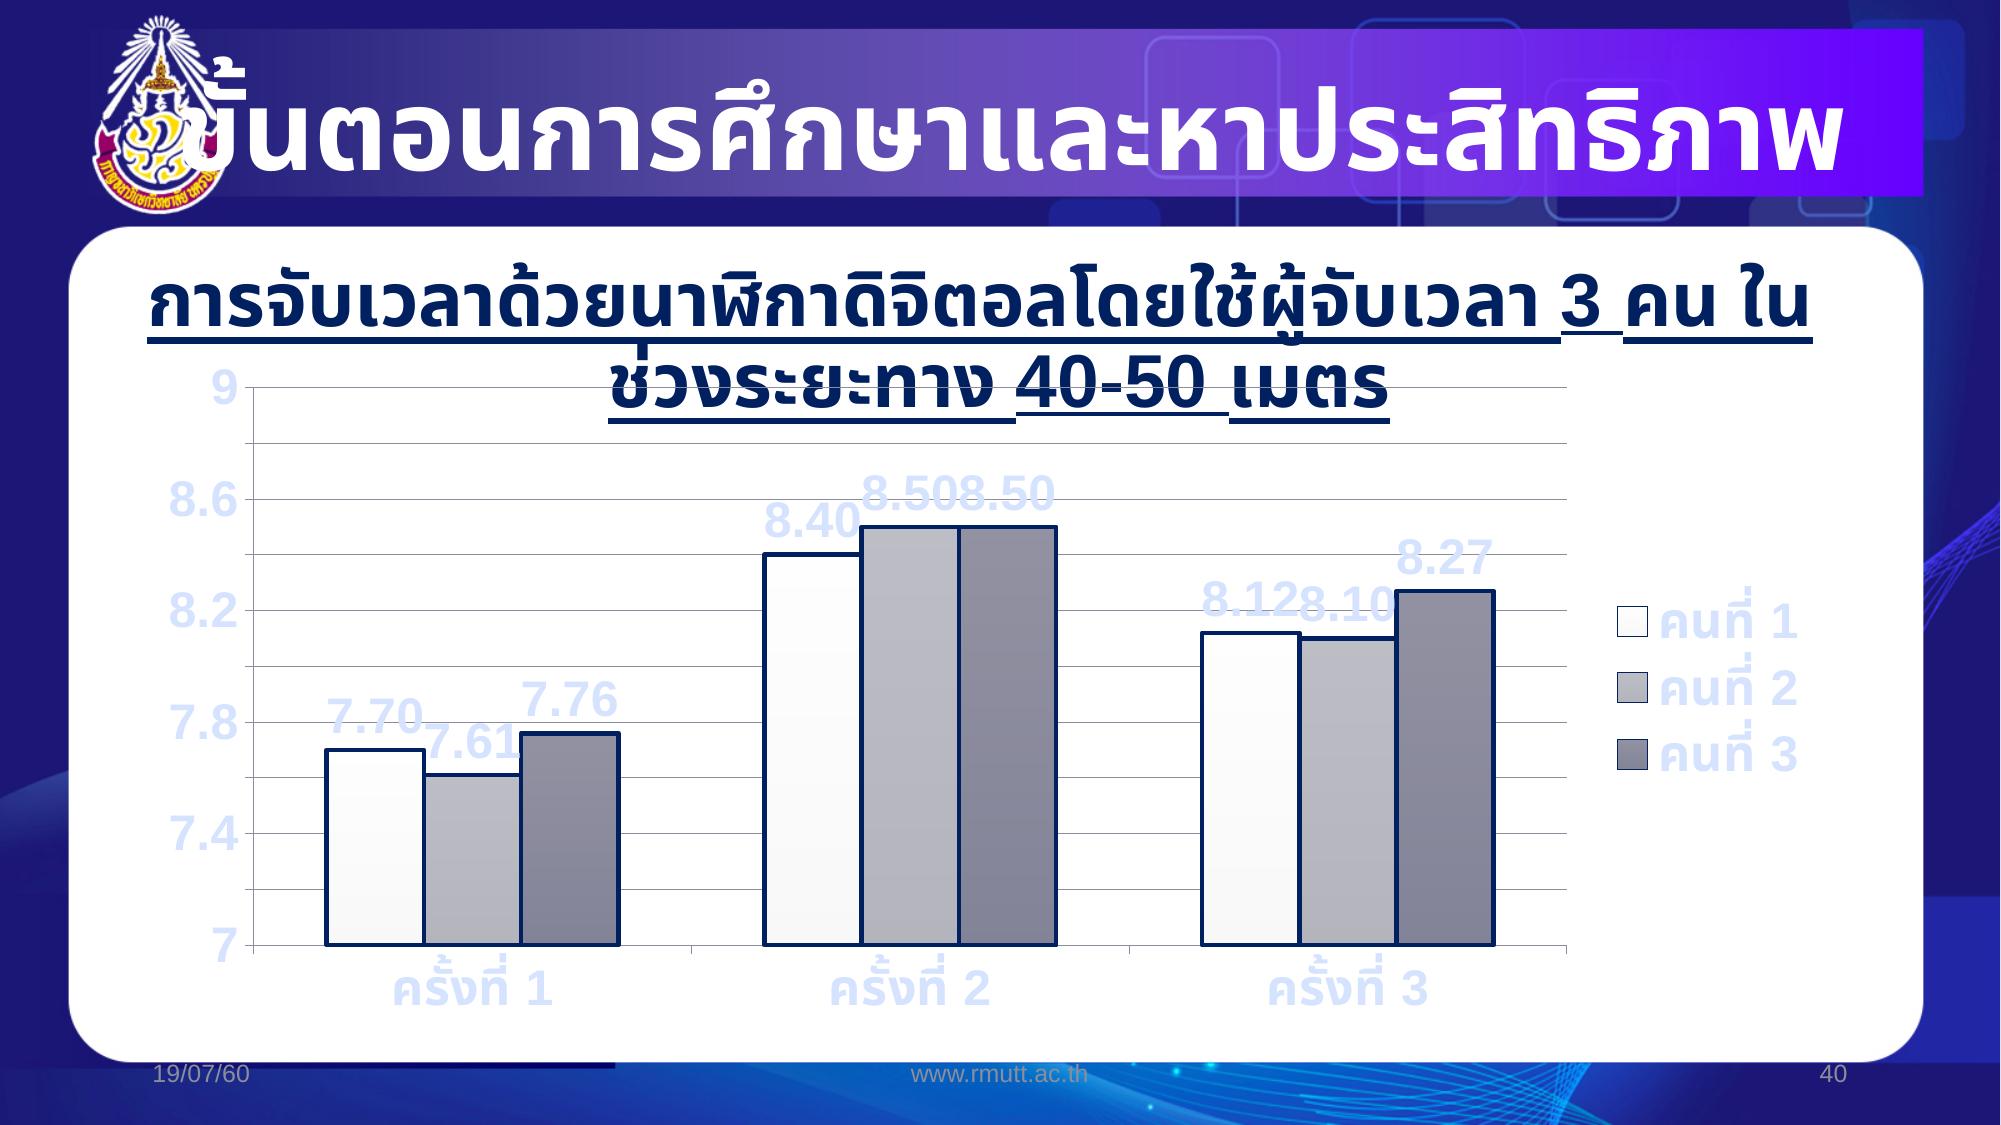

ขั้นตอนการศึกษาและหาประสิทธิภาพ
การจับเวลาด้วยนาฬิกาดิจิตอลโดยใช้ผู้จับเวลา 3 คน ในช่วงระยะทาง 40-50 เมตร

### Chart

| Category | คนที่ 1 | คนที่ 2 | คนที่ 3 |
|---|---|---|---|
| ครั้งที่ 1 | 7.7 | 7.609999999999999 | 7.76 |
| ครั้งที่ 2 | 8.4 | 8.5 | 8.5 |
| ครั้งที่ 3 | 8.120000000000001 | 8.1 | 8.27 |
19/07/60
www.rmutt.ac.th
40